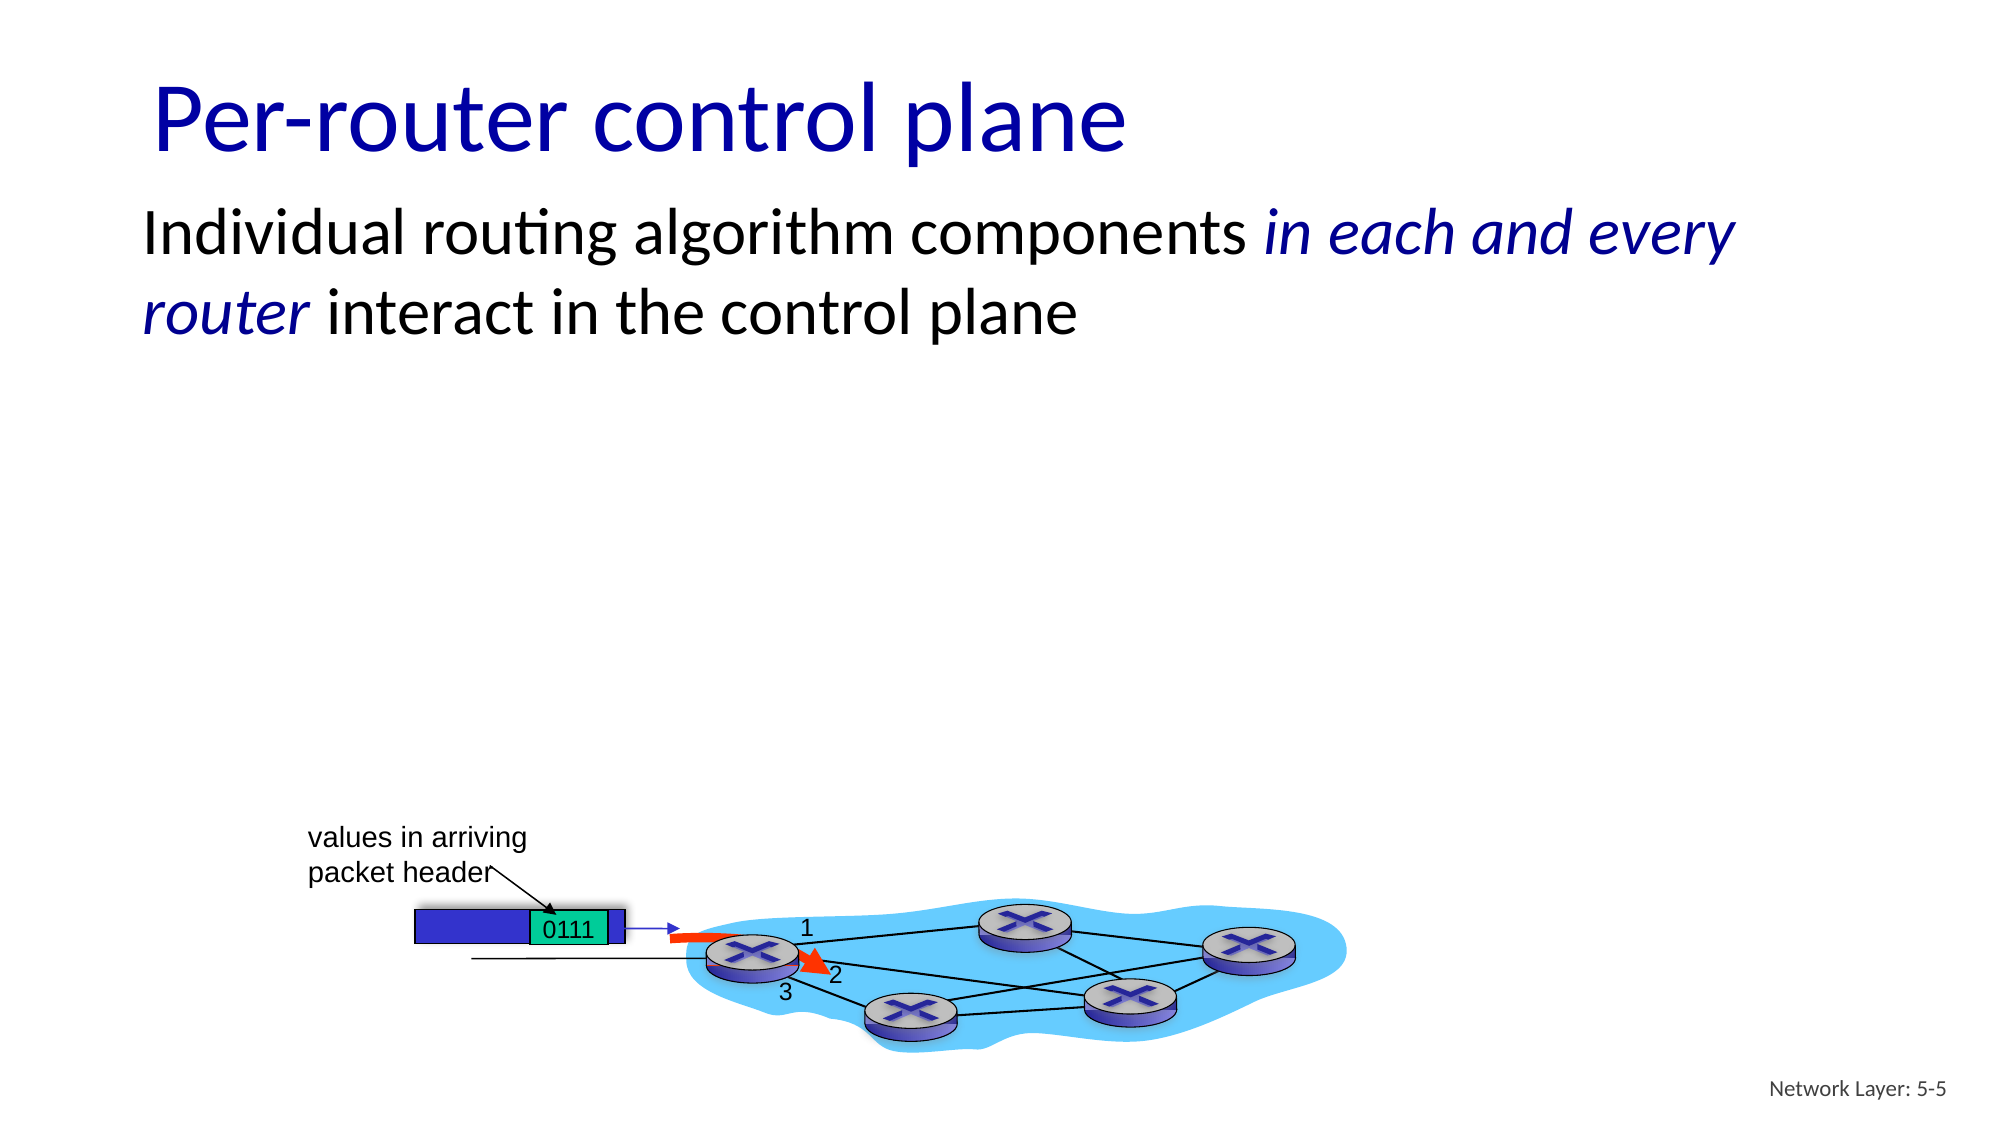

# Per-router control plane
Individual routing algorithm components in each and every router interact in the control plane
values in arriving
packet header

0111

1

2
3

Network Layer: 5-5